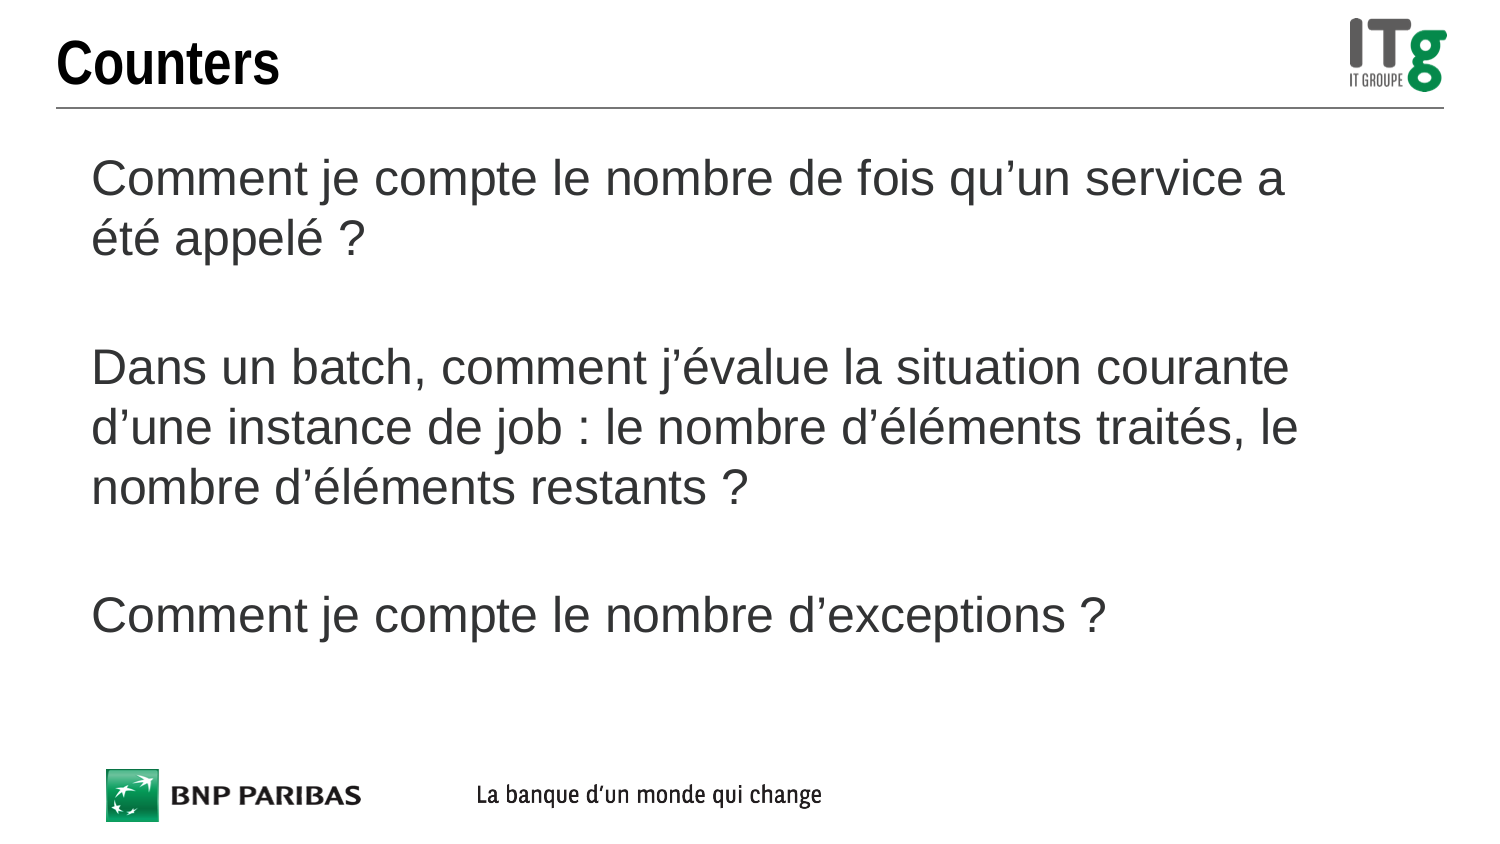

# Counters
Comment je compte le nombre de fois qu’un service a été appelé ?

Dans un batch, comment j’évalue la situation courante d’une instance de job : le nombre d’éléments traités, le nombre d’éléments restants ?

Comment je compte le nombre d’exceptions ?
53